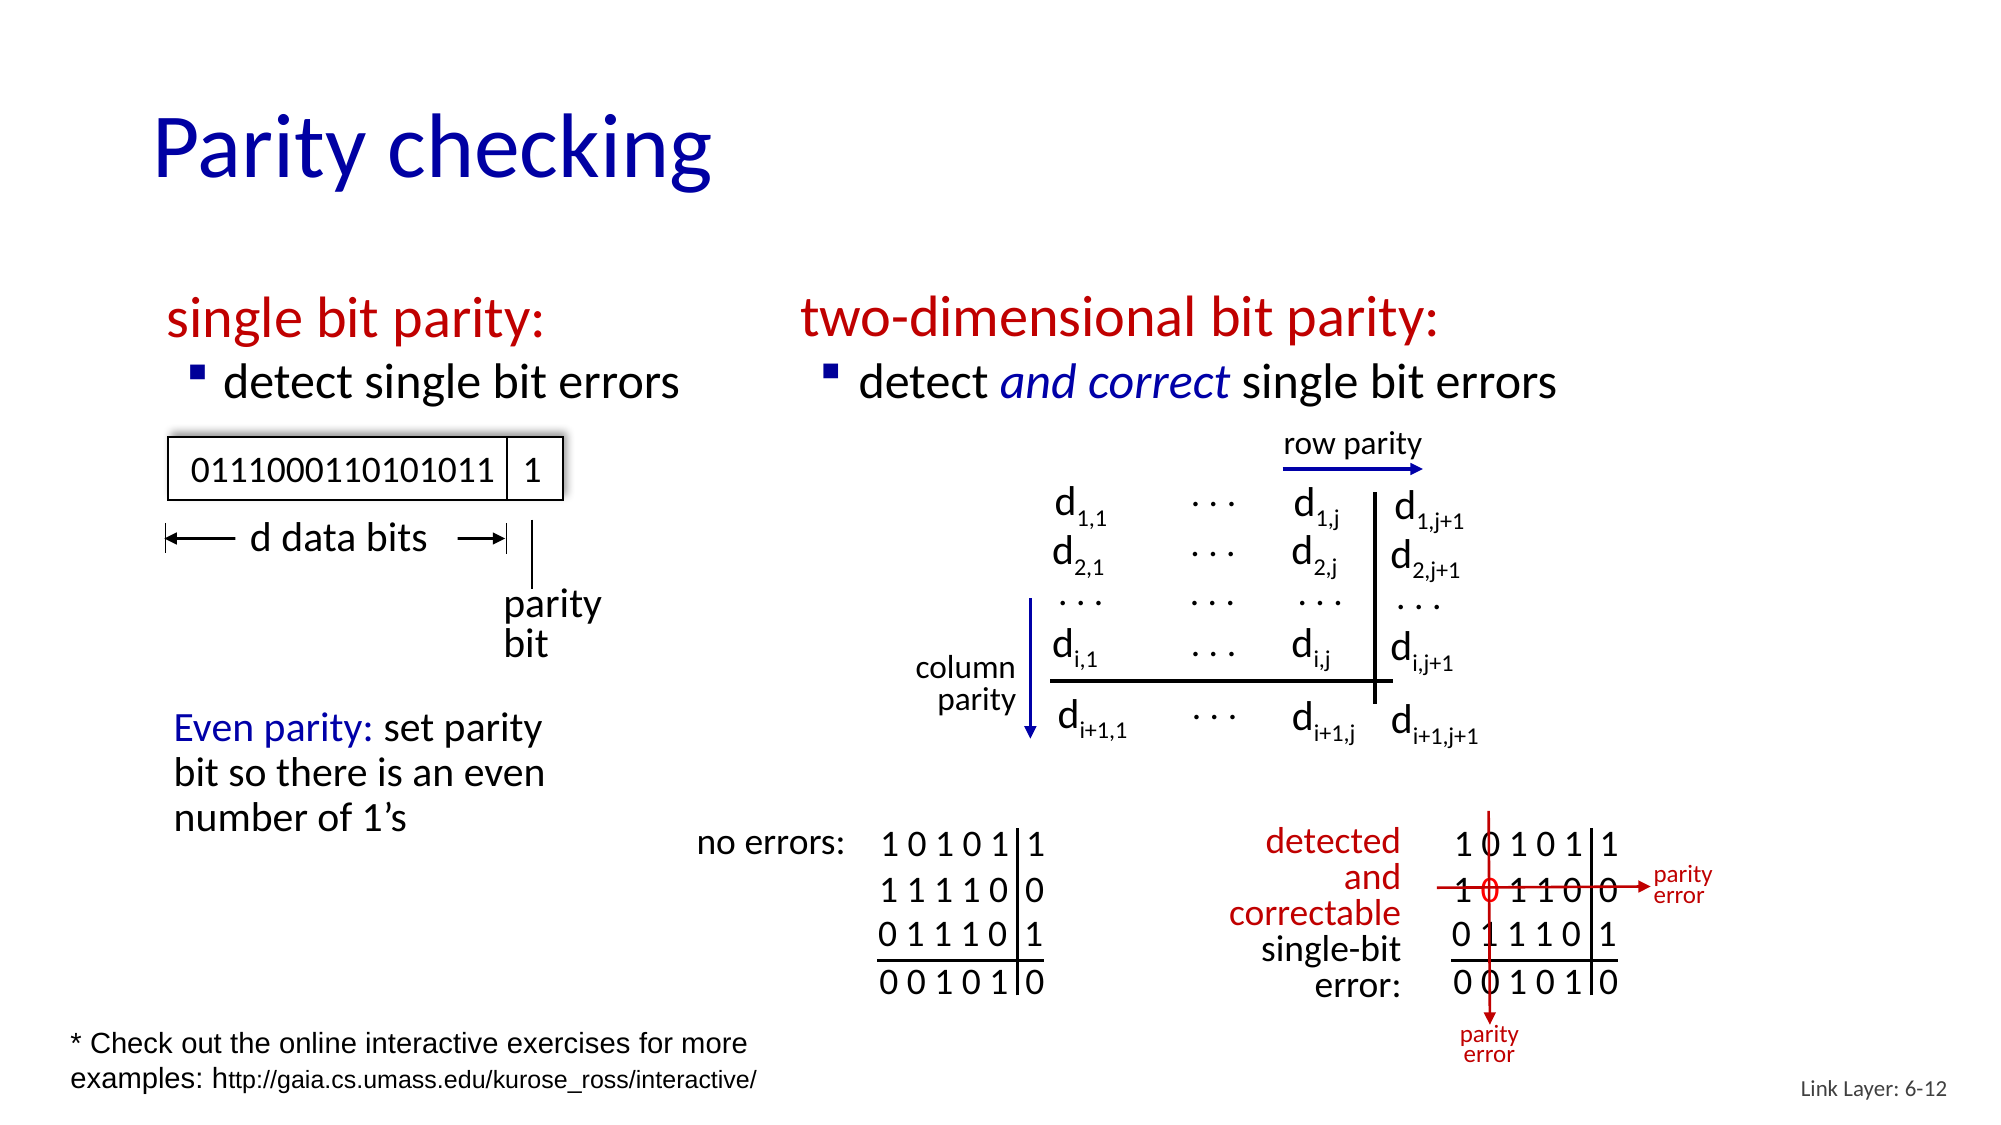

# Parity checking
two-dimensional bit parity:
 detect and correct single bit errors
single bit parity:
detect single bit errors
row parity
. . .
d1,1
d2,1
. . .
di,1
d1,j
d2,j
. . .
di,j
d1,j+1
d2,j+1
. . .
di,j+1
. . .
. . .
. . .
column
 parity
. . .
di+1,1
di+1,j
di+1,j+1

1
parity
bit
0111000110101011
d data bits
Even parity: set parity bit so there is an even number of 1’s
no errors:
1 0 1 0 1  1
1 1 1 1 0  0
0 0 1 0 1  0
0 1 1 1 0  1
1 0 1 0 1  1
1 0 1 1 0  0
0 0 1 0 1  0
parity
error
0 1 1 1 0  1
parity
error
detected
and
correctable
single-bit
error:
* Check out the online interactive exercises for more examples: http://gaia.cs.umass.edu/kurose_ross/interactive/
Link Layer: 6-12